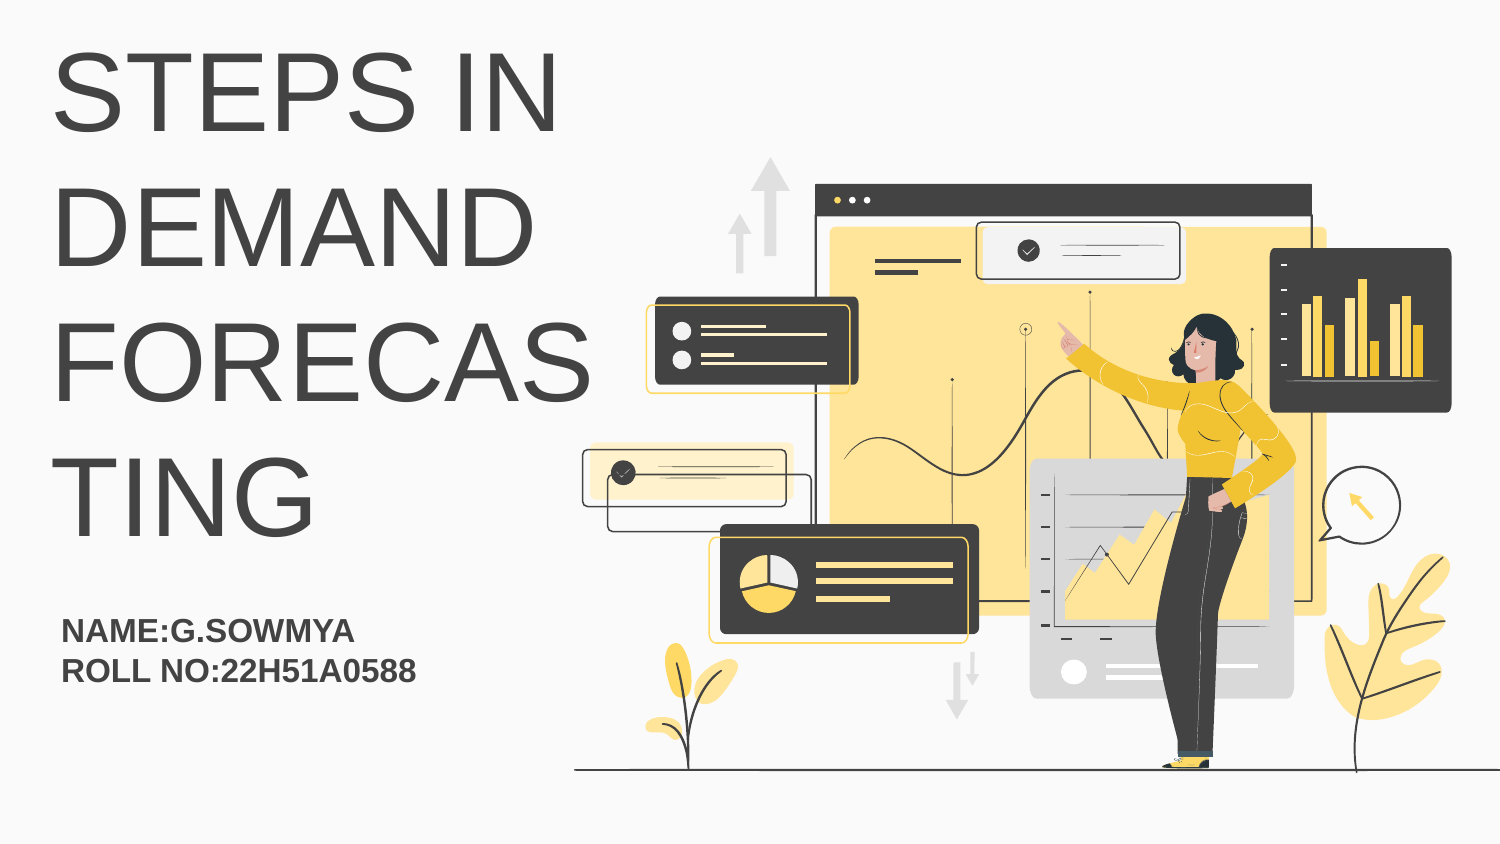

# STEPS IN DEMAND FORECASTING

NAME:G.SOWMYA
ROLL NO:22H51A0588